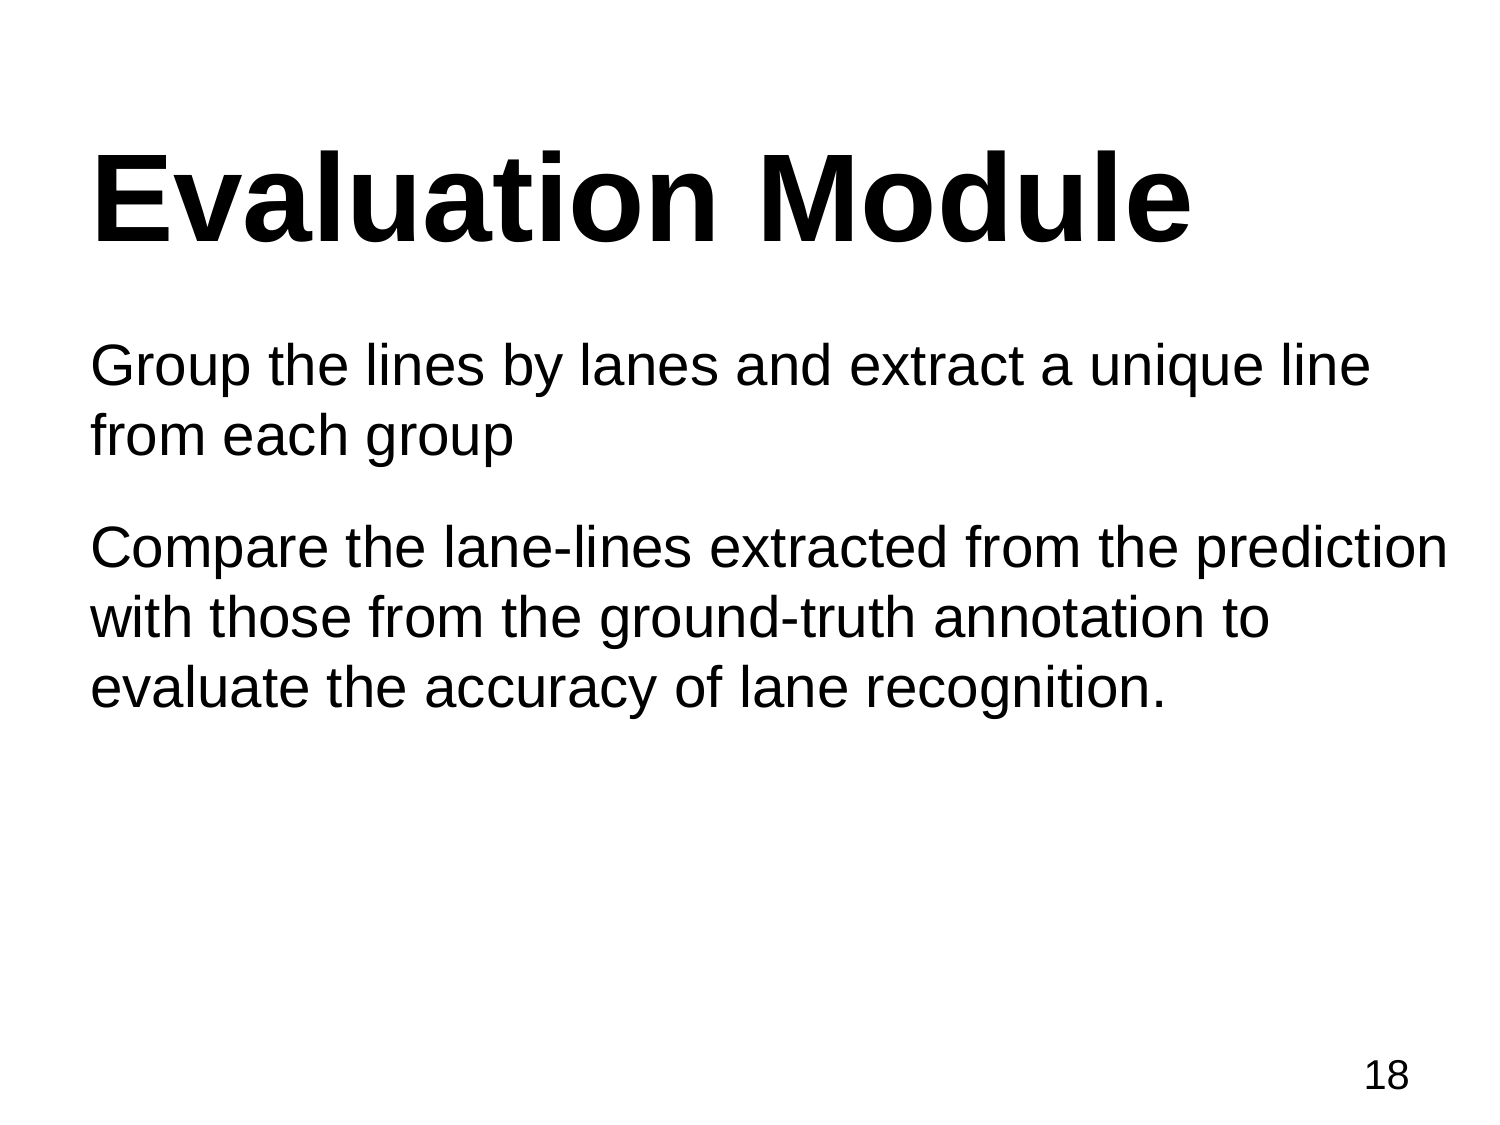

# Evaluation Module
Group the lines by lanes and extract a unique line from each group
Compare the lane-lines extracted from the prediction with those from the ground-truth annotation to evaluate the accuracy of lane recognition.
18